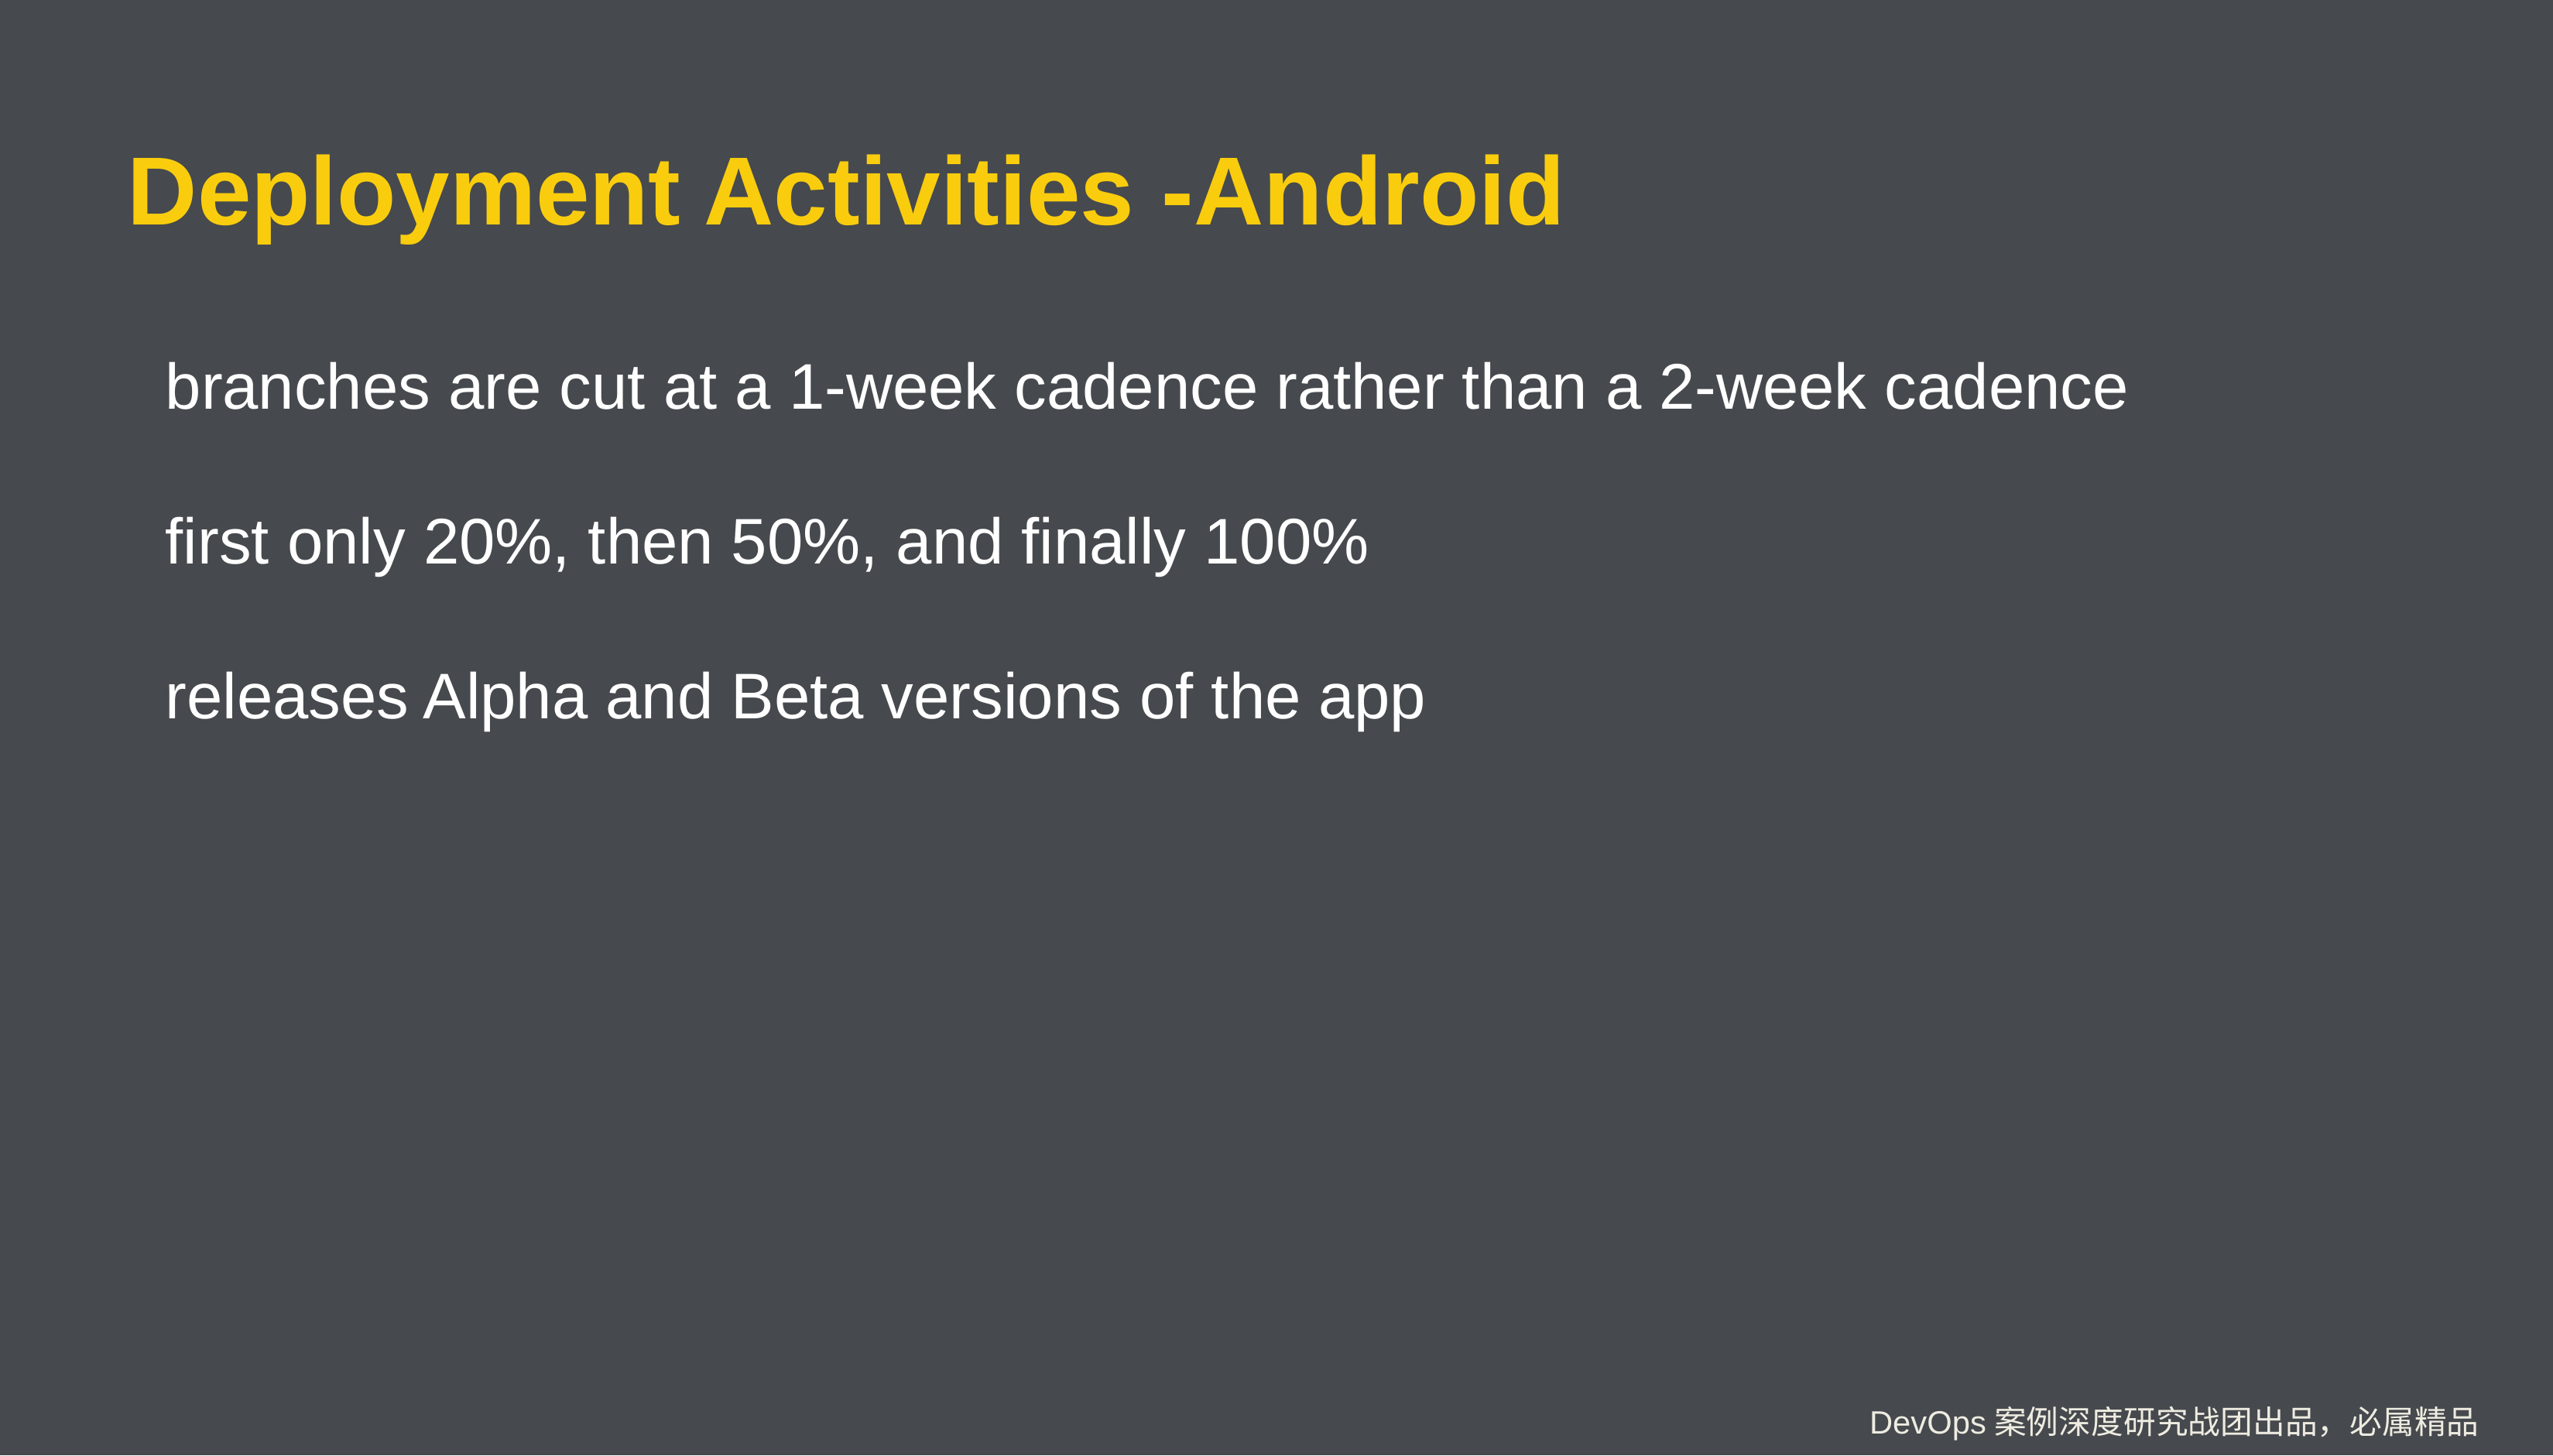

# Deployment Activities -Android
branches are cut at a 1-week cadence rather than a 2-week cadence

first only 20%, then 50%, and finally 100%

releases Alpha and Beta versions of the app